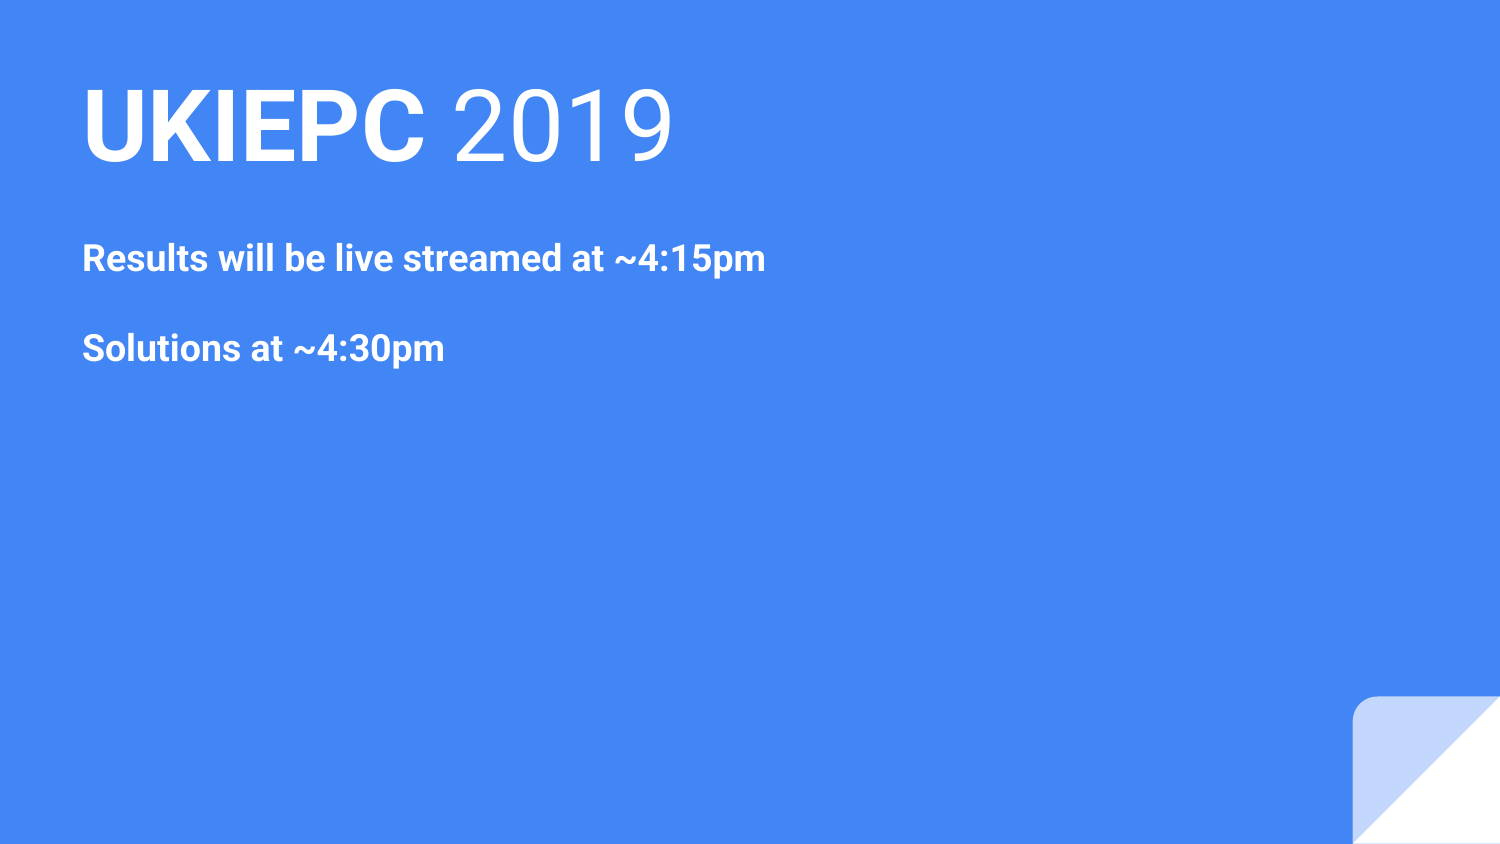

# UKIEPC 2019
Results will be live streamed at ~4:15pm

Solutions at ~4:30pm